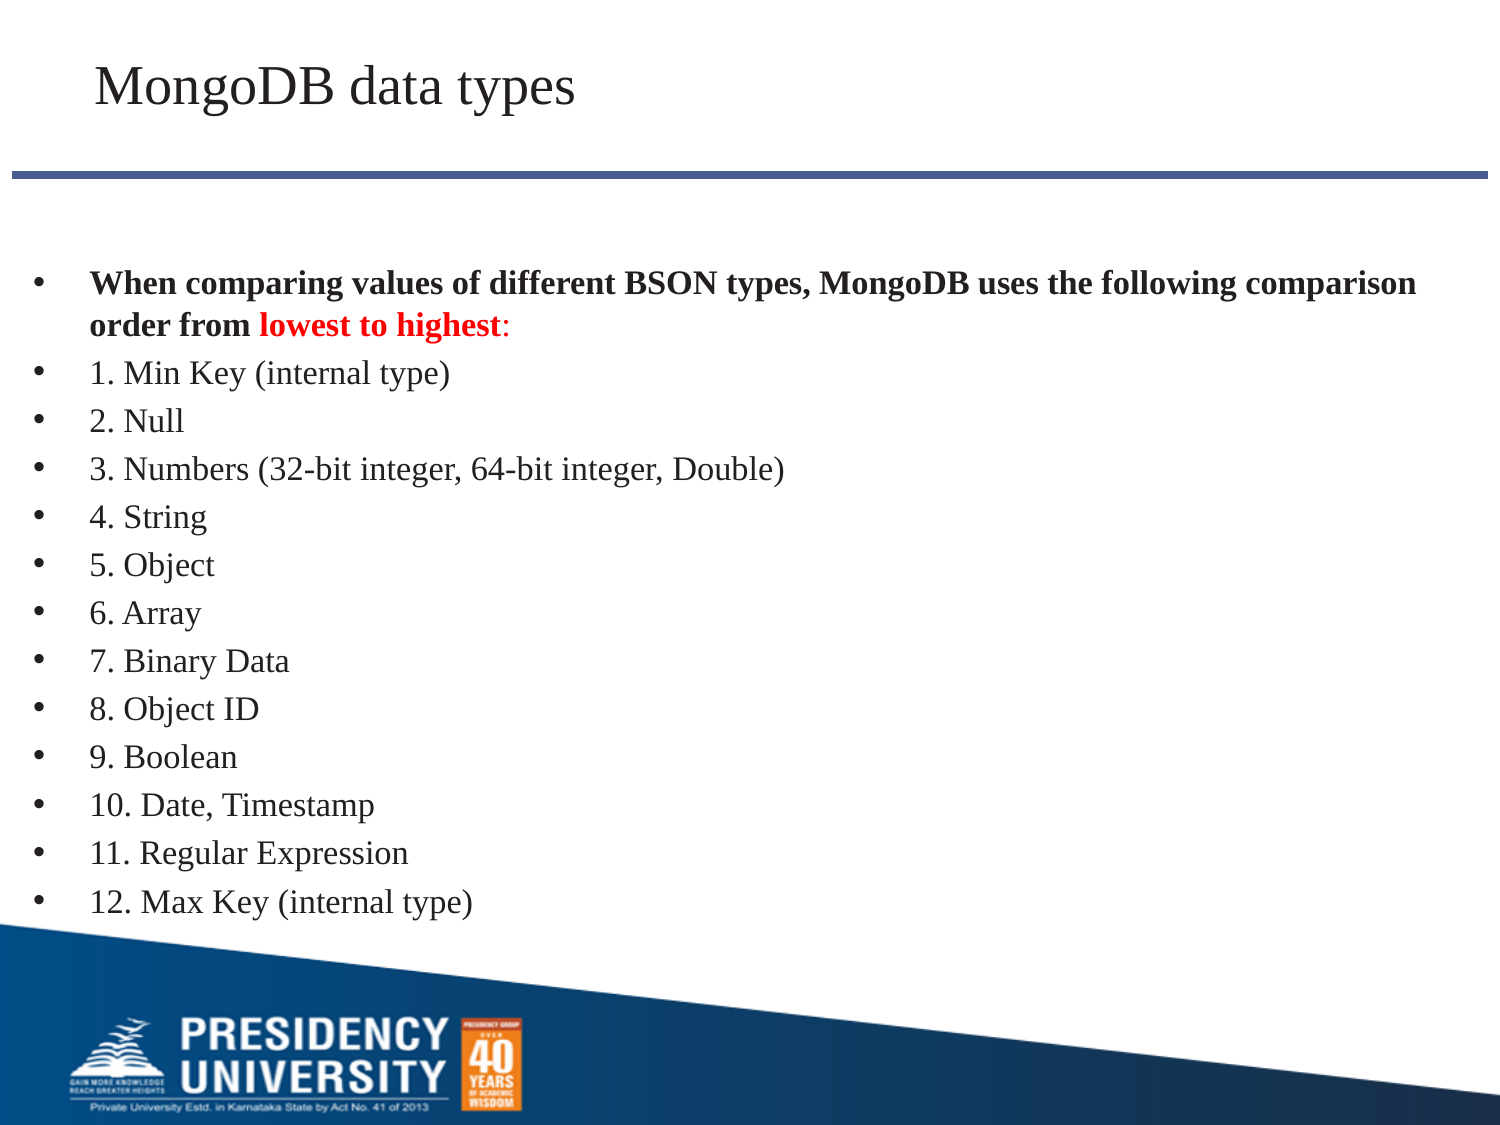

# MongoDB data types
When comparing values of different BSON types, MongoDB uses the following comparison order from lowest to highest:
1. Min Key (internal type)
2. Null
3. Numbers (32-bit integer, 64-bit integer, Double)
4. String
5. Object
6. Array
7. Binary Data
8. Object ID
9. Boolean
10. Date, Timestamp
11. Regular Expression
12. Max Key (internal type)